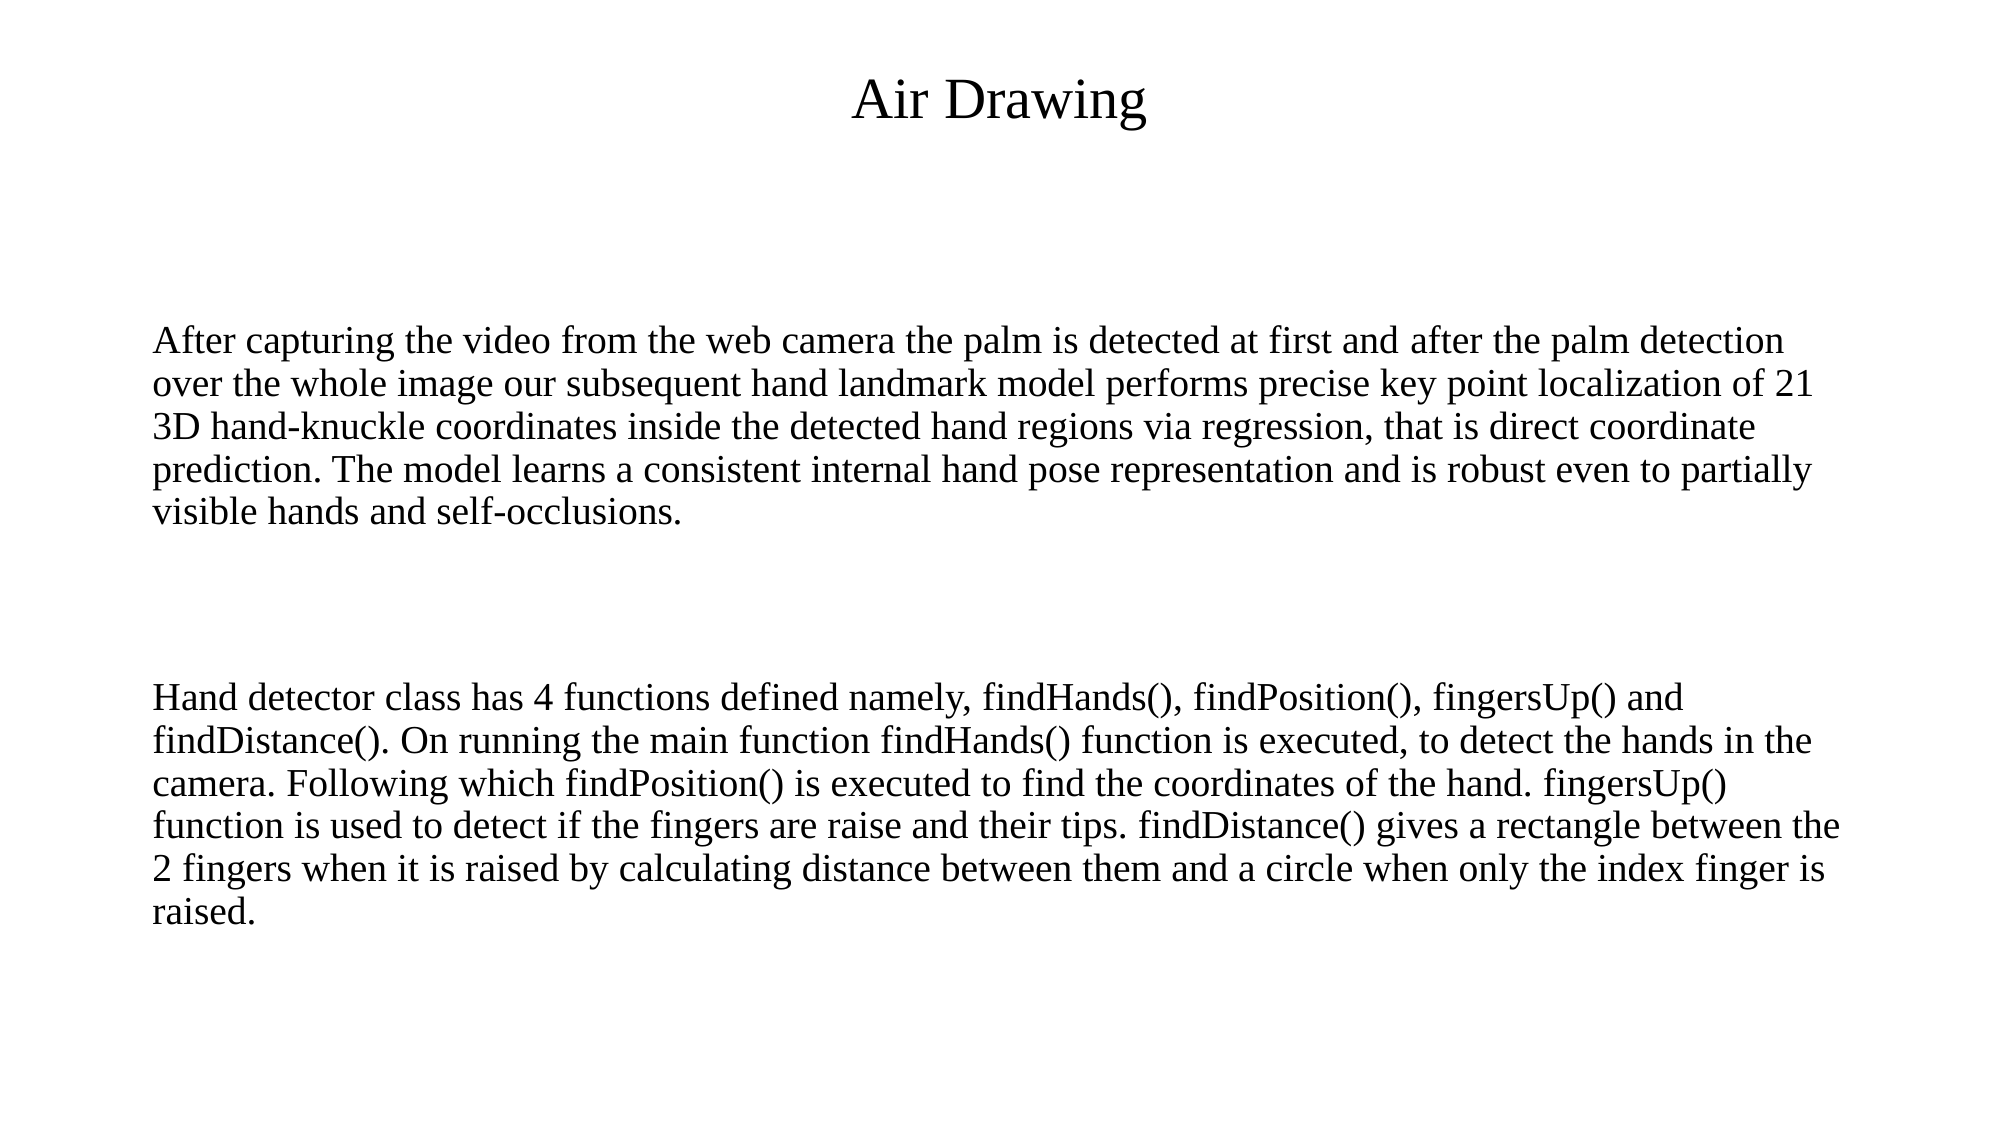

Air Drawing

After capturing the video from the web camera the palm is detected at first and after the palm detection over the whole image our subsequent hand landmark model performs precise key point localization of 21 3D hand-knuckle coordinates inside the detected hand regions via regression, that is direct coordinate prediction. The model learns a consistent internal hand pose representation and is robust even to partially visible hands and self-occlusions.

Hand detector class has 4 functions defined namely, findHands(), findPosition(), fingersUp() and findDistance(). On running the main function findHands() function is executed, to detect the hands in the camera. Following which findPosition() is executed to find the coordinates of the hand. fingersUp() function is used to detect if the fingers are raise and their tips. findDistance() gives a rectangle between the 2 fingers when it is raised by calculating distance between them and a circle when only the index finger is raised.